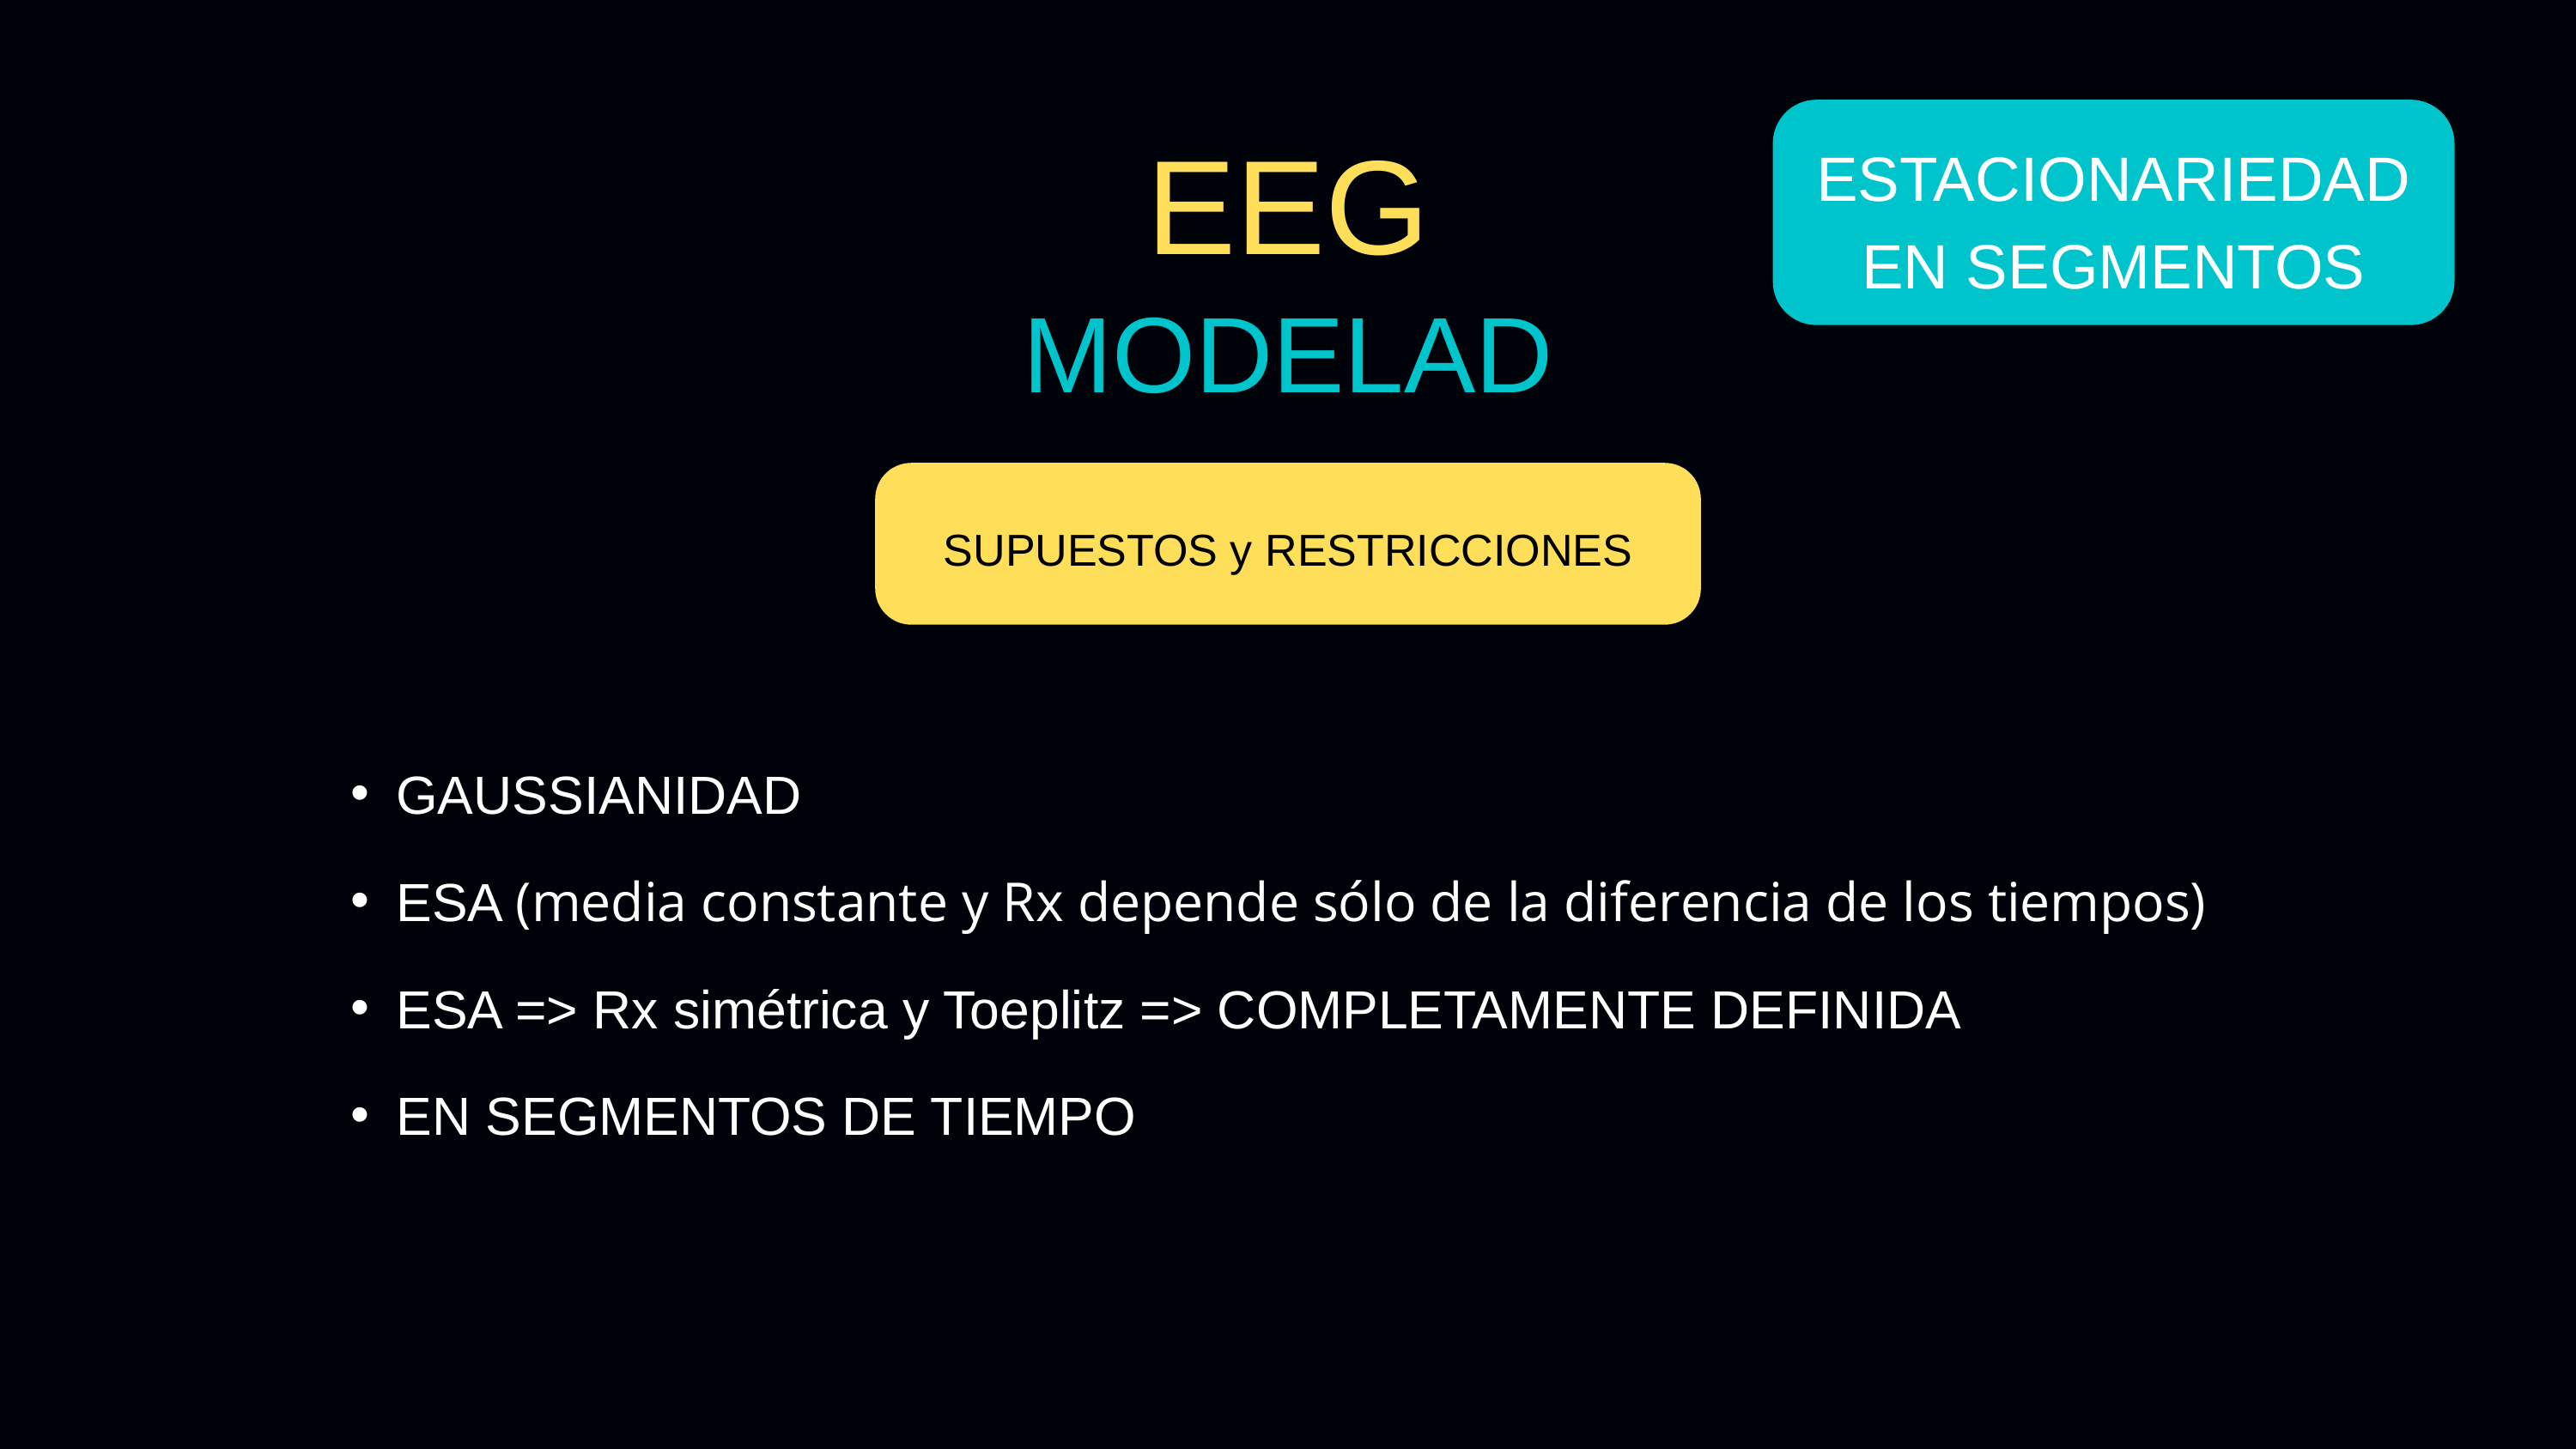

ESTACIONARIEDAD
EN SEGMENTOS
EEG
MODELADO

SUPUESTOS y RESTRICCIONES
GAUSSIANIDAD
ESA (media constante y Rx depende sólo de la diferencia de los tiempos)
ESA => Rx simétrica y Toeplitz => COMPLETAMENTE DEFINIDA
EN SEGMENTOS DE TIEMPO